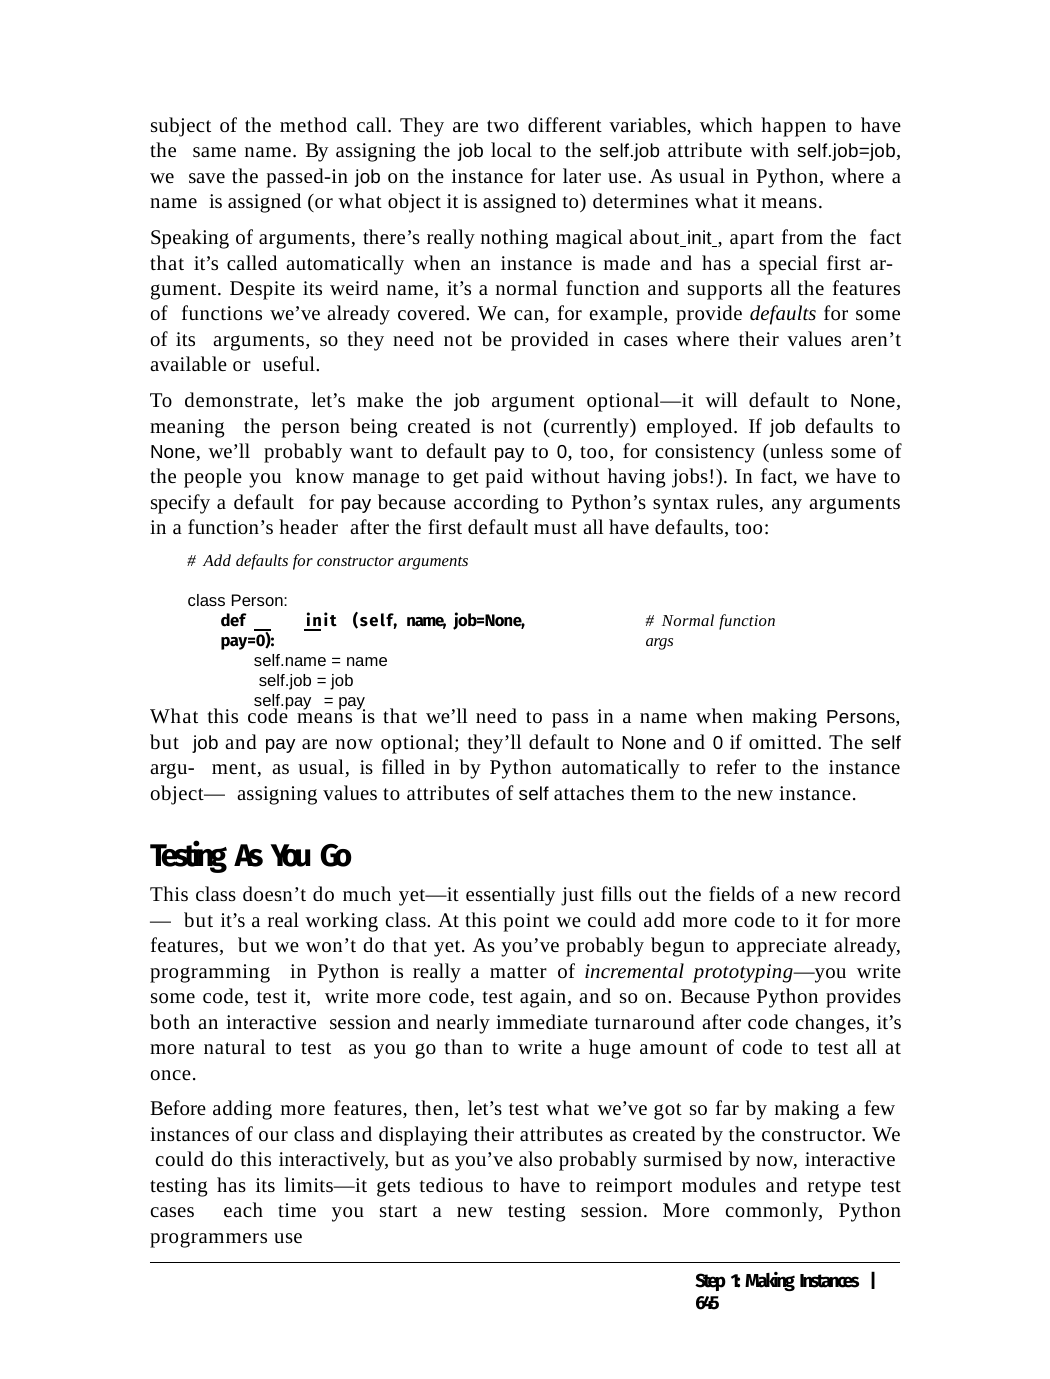

subject of the method call. They are two different variables, which happen to have the  same name. By assigning the job local to the self.job attribute with self.job=job, we  save the passed-in job on the instance for later use. As usual in Python, where a name  is assigned (or what object it is assigned to) determines what it means.
Speaking of arguments, there’s really nothing magical about init , apart from the  fact that it’s called automatically when an instance is made and has a special first ar-  gument. Despite its weird name, it’s a normal function and supports all the features of  functions we’ve already covered. We can, for example, provide defaults for some of its  arguments, so they need not be provided in cases where their values aren’t available or  useful.
To demonstrate, let’s make the job argument optional—it will default to None, meaning  the person being created is not (currently) employed. If job defaults to None, we’ll  probably want to default pay to 0, too, for consistency (unless some of the people you  know manage to get paid without having jobs!). In fact, we have to specify a default  for pay because according to Python’s syntax rules, any arguments in a function’s header  after the first default must all have defaults, too:
# Add defaults for constructor arguments
class Person:
def	init  (self, name, job=None, pay=0):
self.name = name  self.job = job  self.pay = pay
# Normal function args

What this code means is that we’ll need to pass in a name when making Persons, but  job and pay are now optional; they’ll default to None and 0 if omitted. The self argu-  ment, as usual, is filled in by Python automatically to refer to the instance object—  assigning values to attributes of self attaches them to the new instance.

Testing As You Go
This class doesn’t do much yet—it essentially just fills out the fields of a new record—  but it’s a real working class. At this point we could add more code to it for more features,  but we won’t do that yet. As you’ve probably begun to appreciate already, programming  in Python is really a matter of incremental prototyping—you write some code, test it,  write more code, test again, and so on. Because Python provides both an interactive  session and nearly immediate turnaround after code changes, it’s more natural to test  as you go than to write a huge amount of code to test all at once.
Before adding more features, then, let’s test what we’ve got so far by making a few  instances of our class and displaying their attributes as created by the constructor. We  could do this interactively, but as you’ve also probably surmised by now, interactive  testing has its limits—it gets tedious to have to reimport modules and retype test cases  each time you start a new testing session. More commonly, Python programmers use

Step 1: Making Instances  |  645